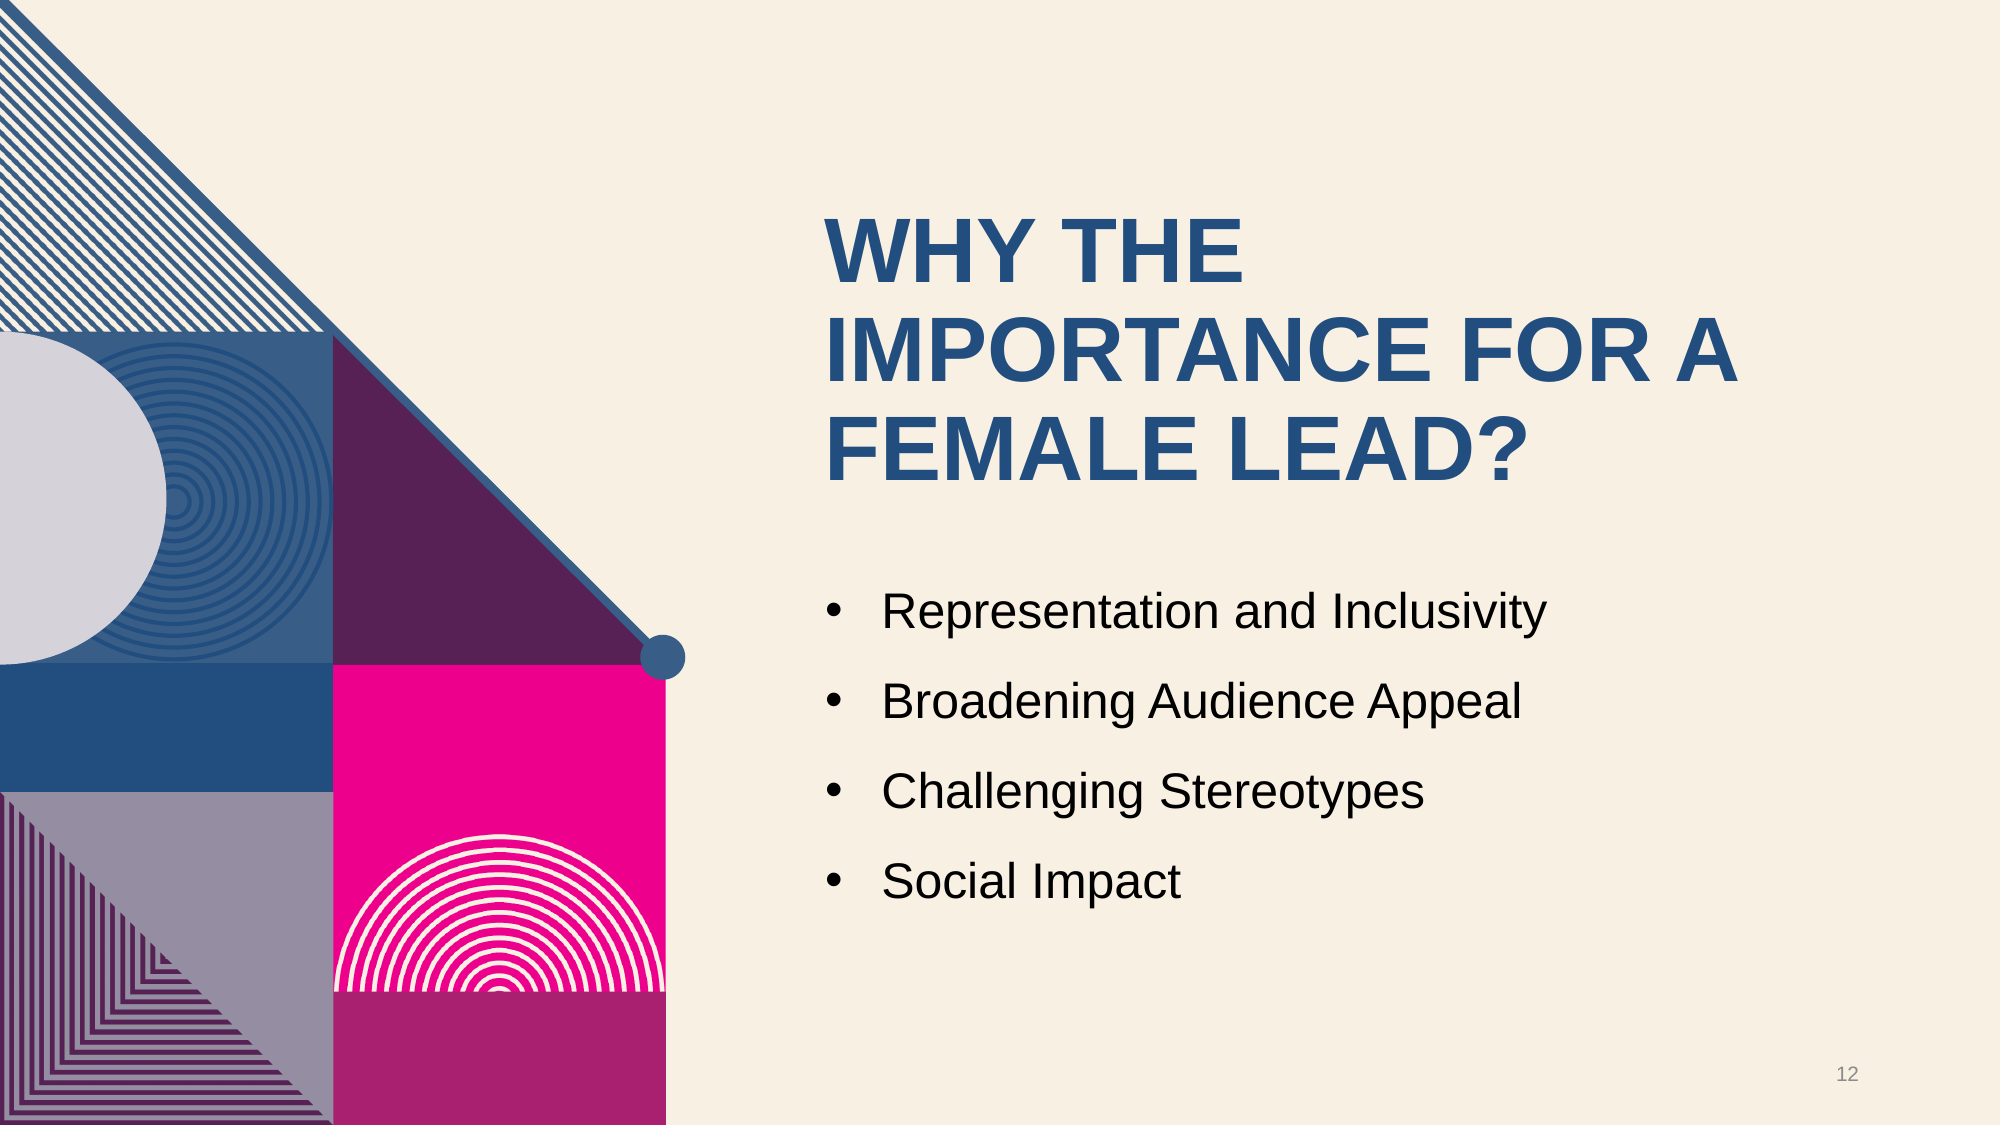

# Why the importance for a female lead?
Representation and Inclusivity
Broadening Audience Appeal
Challenging Stereotypes
Social Impact
12